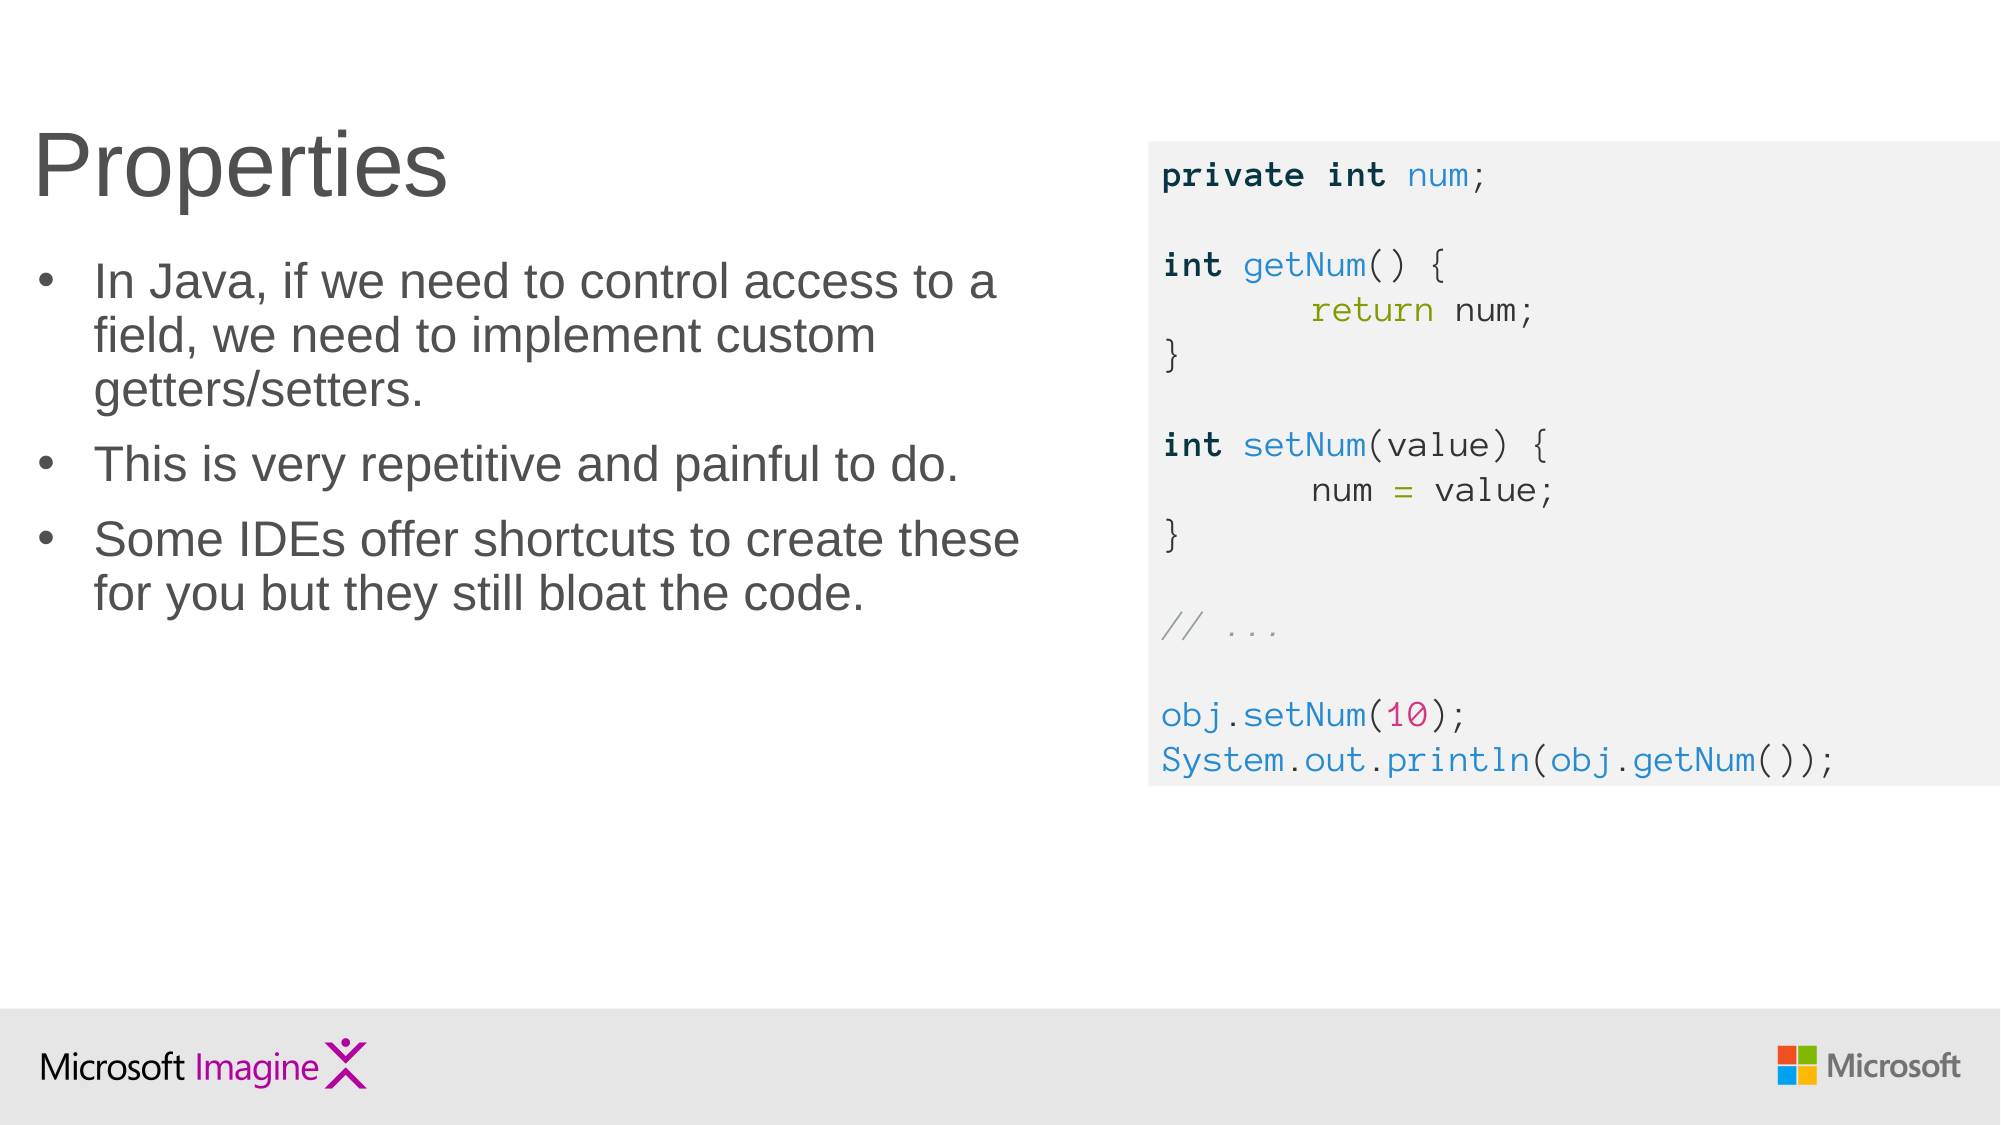

# Properties
private int num;
int getNum() {
	return num;
}
int setNum(value) {
	num = value;
}
// ...
obj.setNum(10);
System.out.println(obj.getNum());
In Java, if we need to control access to a field, we need to implement custom getters/setters.
This is very repetitive and painful to do.
Some IDEs offer shortcuts to create these for you but they still bloat the code.